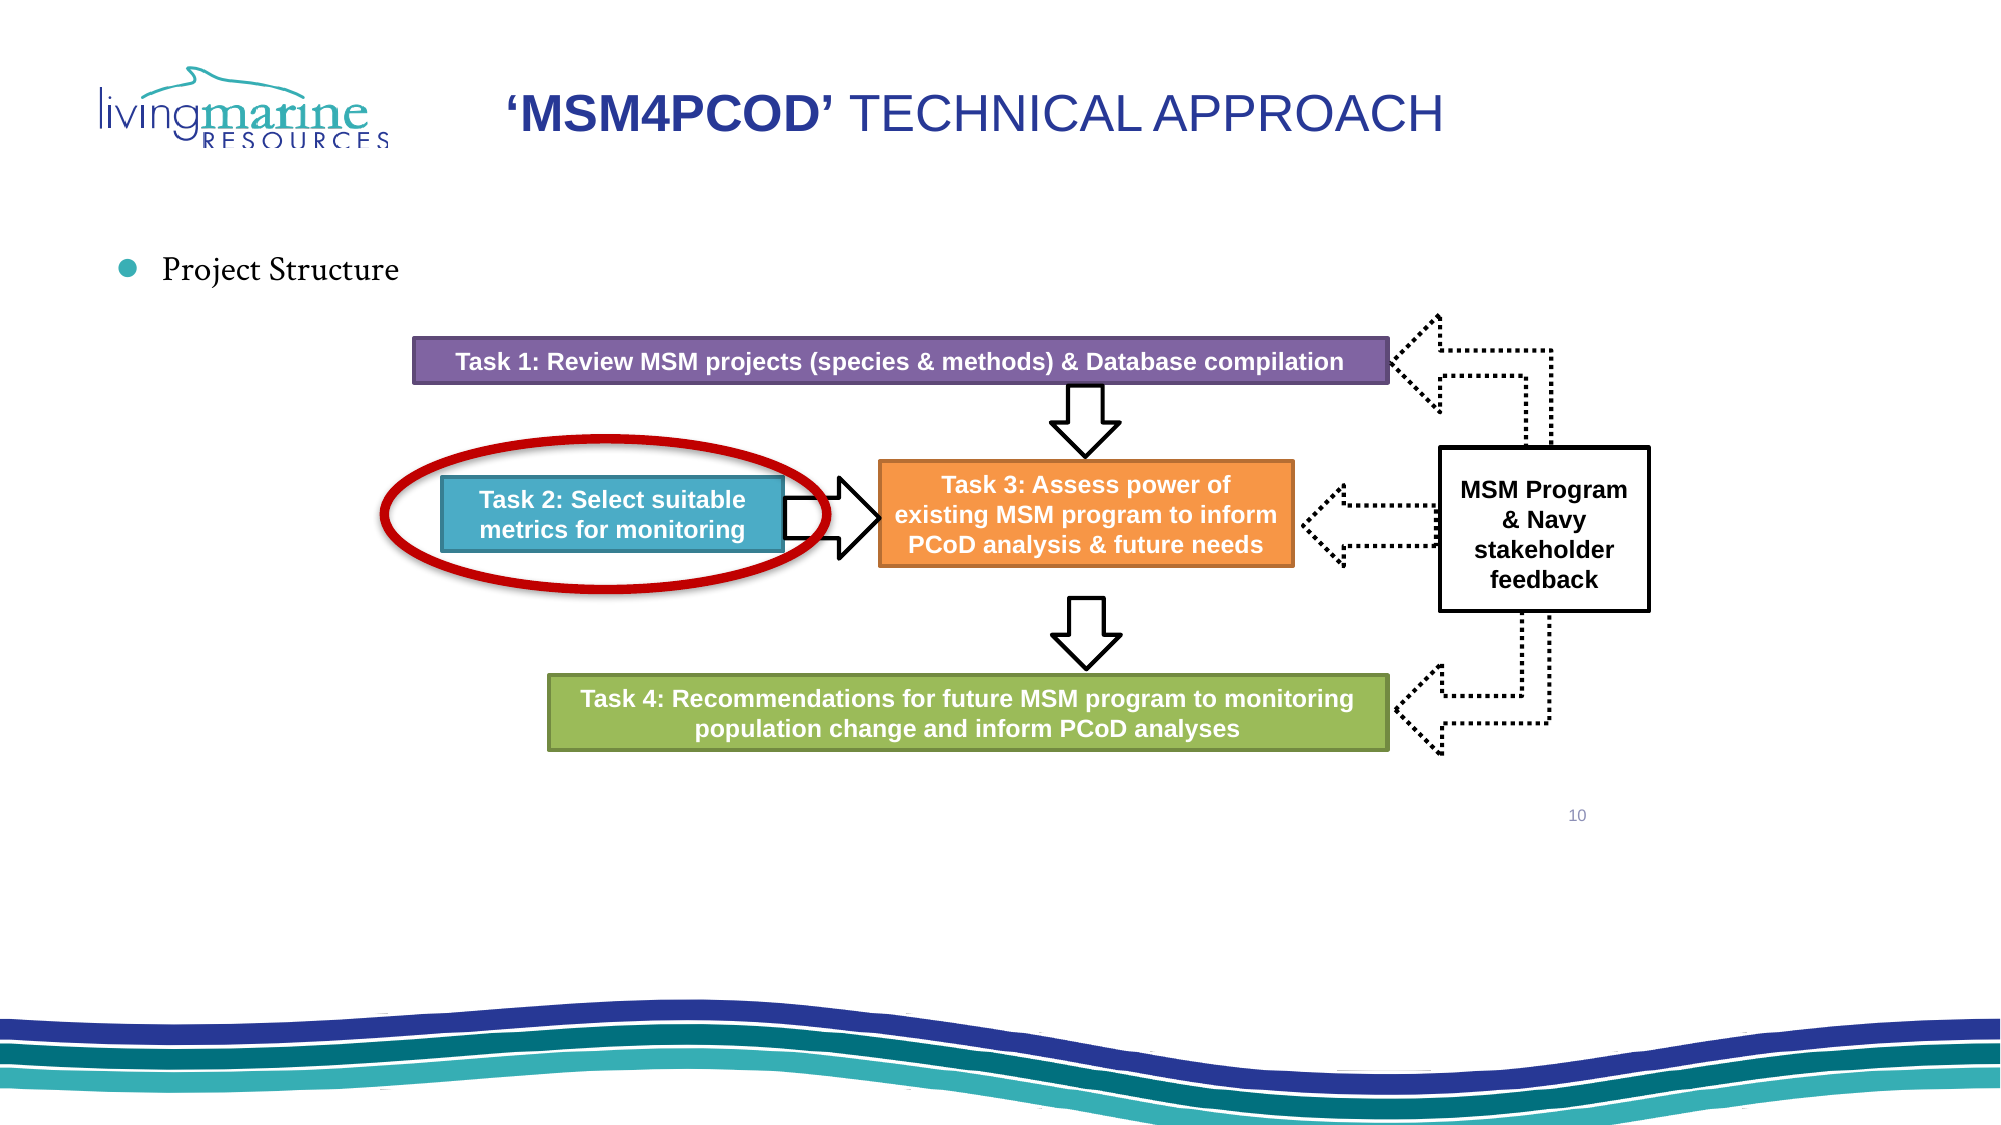

# ‘MSM4PCoD’ Technical Approach
Project Structure

MSM Program & Navy stakeholder feedback

Task 1: Review MSM projects (species & methods) & Database compilation

Task 3: Assess power of existing MSM program to inform PCoD analysis & future needs
Task 2: Select suitable metrics for monitoring

Task 4: Recommendations for future MSM program to monitoring population change and inform PCoD analyses
10